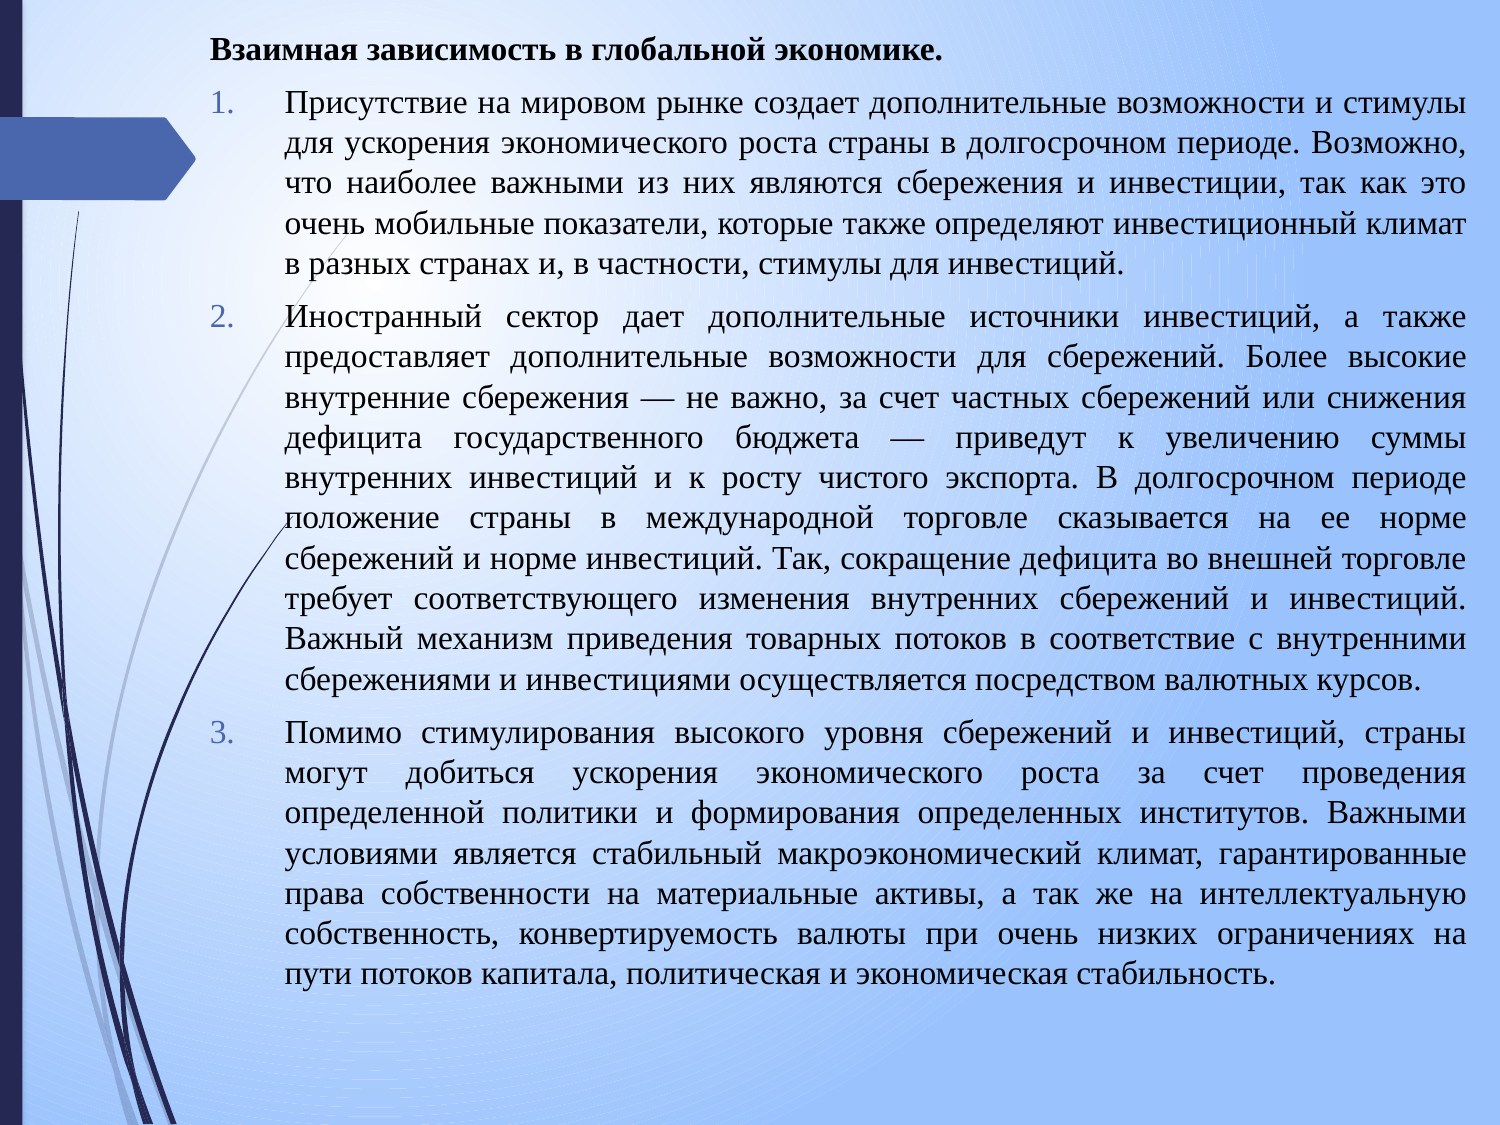

Взаимная зависимость в глобальной экономике.
Присутствие на мировом рынке создает дополнительные возможности и стимулы для ускорения экономического роста страны в долгосрочном периоде. Возможно, что наиболее важными из них являются сбережения и инвестиции, так как это очень мобильные показатели, которые также определяют инвестиционный климат в разных странах и, в частности, стимулы для инвестиций.
Иностранный сектор дает дополнительные источники инвестиций, а также предоставляет дополнительные возможности для сбережений. Более высокие внутренние сбережения — не важно, за счет частных сбережений или снижения дефицита государственного бюджета — приведут к увеличению суммы внутренних инвестиций и к росту чистого экспорта. В долгосрочном периоде положение страны в международной торговле сказывается на ее норме сбережений и норме инвестиций. Так, сокращение дефицита во внешней торговле требует соответствующего изменения внутренних сбережений и инвестиций. Важный механизм приведения товарных потоков в соответствие с внутренними сбережениями и инвестициями осуществляется посредством валютных курсов.
Помимо стимулирования высокого уровня сбережений и инвестиций, страны могут добиться ускорения экономического роста за счет проведения определенной политики и формирования определенных институтов. Важными условиями является стабильный макроэкономический климат, гарантированные права собственности на материальные активы, а так же на интеллектуальную собственность, конвертируемость валюты при очень низких ограничениях на пути потоков капитала, политическая и экономическая стабильность.